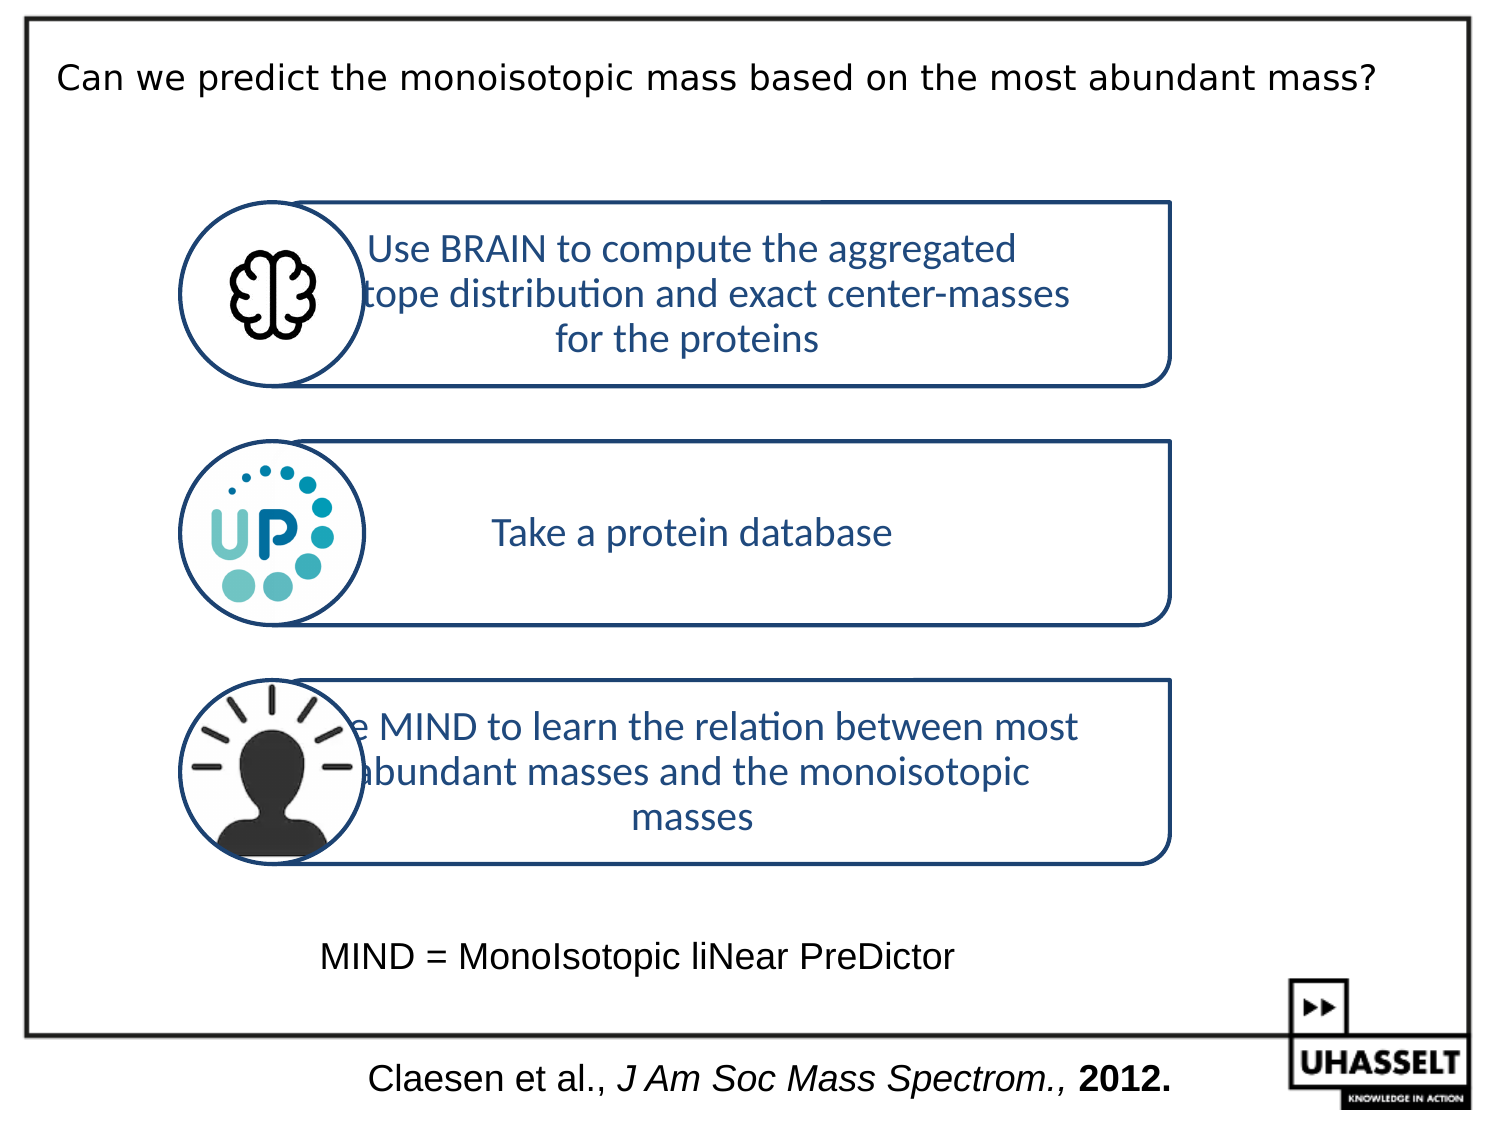

# Can we predict the monoisotopic mass based on the most abundant mass?
Use BRAIN to compute the aggregated isotope distribution and exact center-masses for the proteins
Take a protein database
Use MIND to learn the relation between most abundant masses and the monoisotopic masses
MIND = MonoIsotopic liNear PreDictor
Claesen et al., J Am Soc Mass Spectrom., 2012.